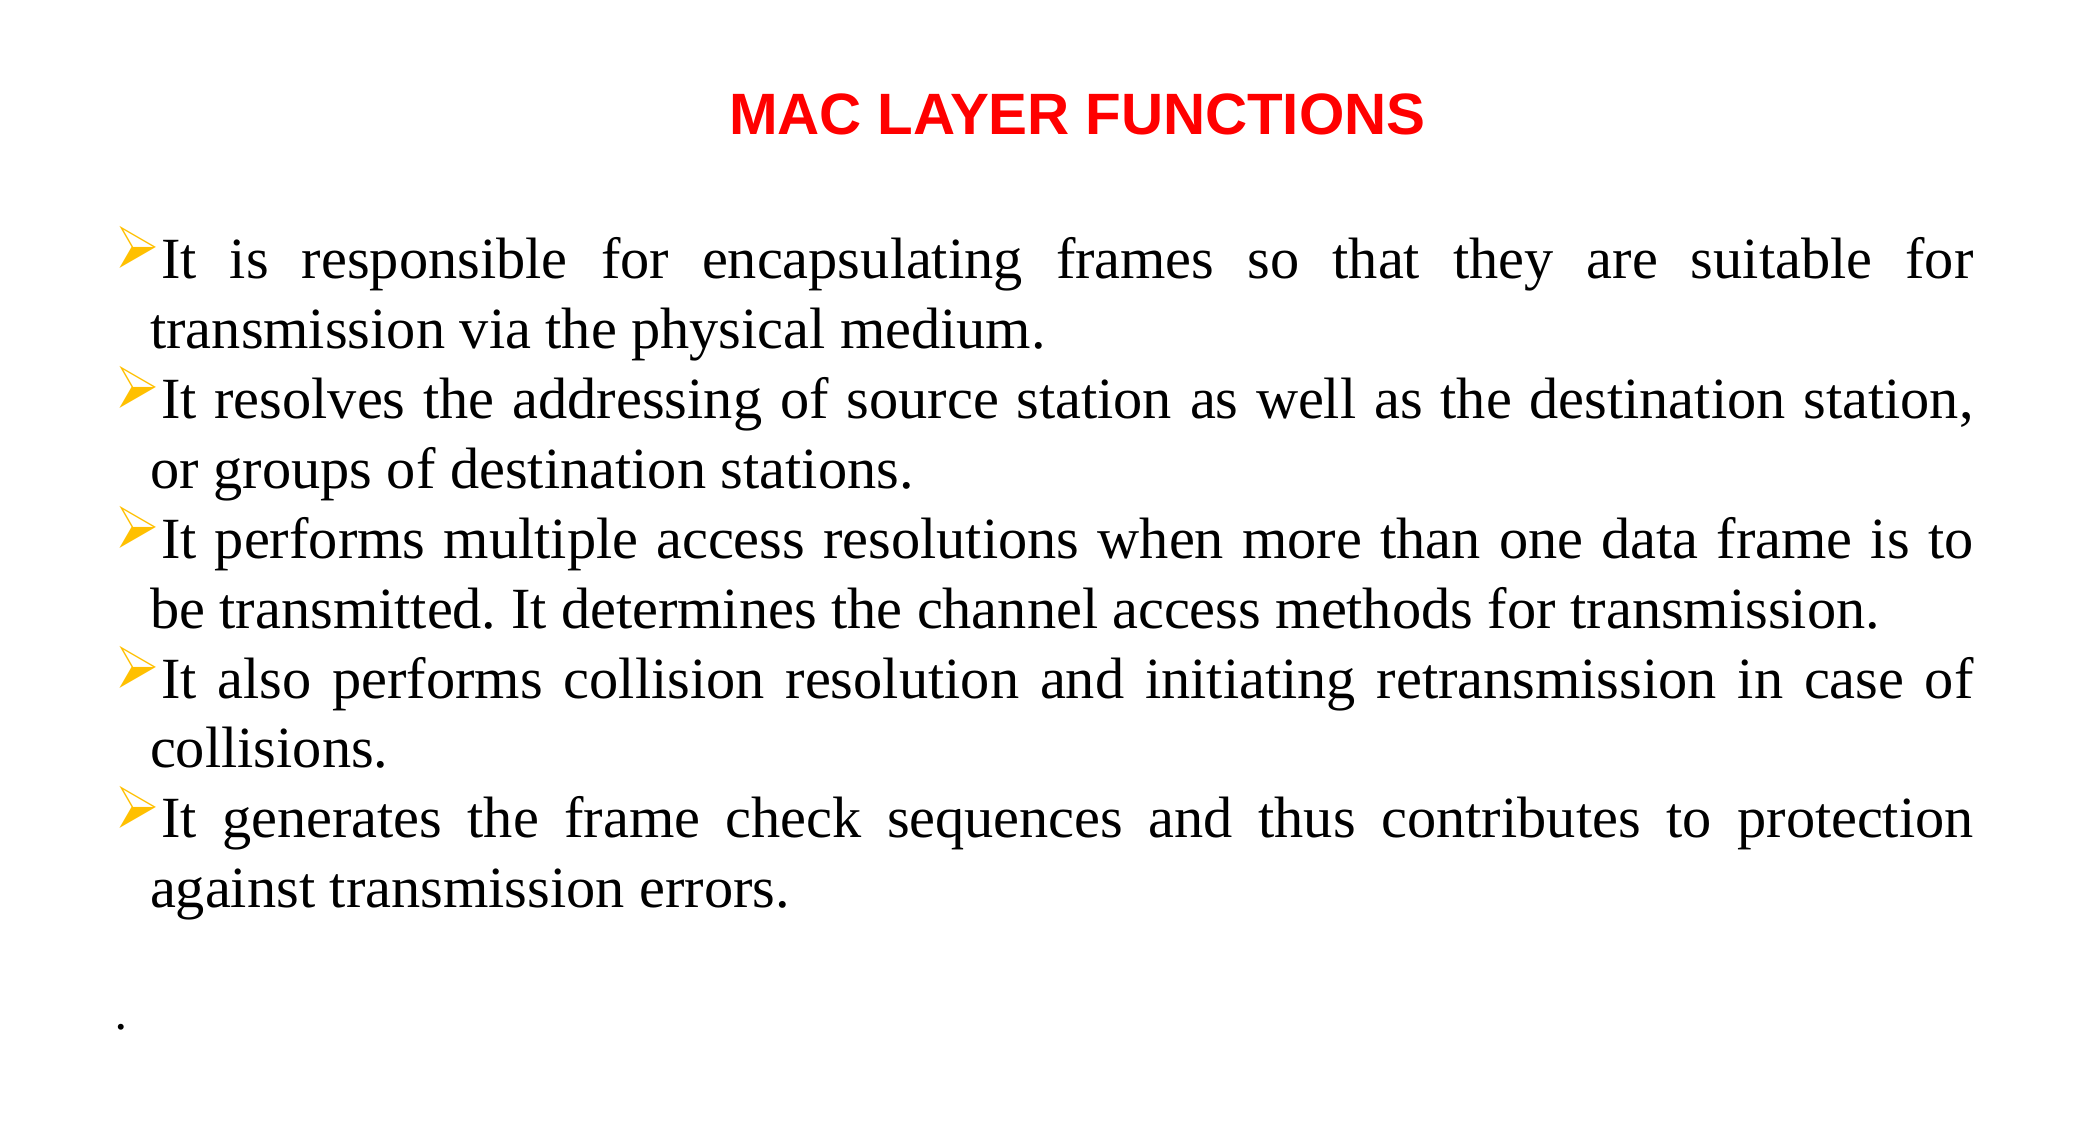

# MAC LAYER FUNCTIONS
It is responsible for encapsulating frames so that they are suitable for transmission via the physical medium.
It resolves the addressing of source station as well as the destination station, or groups of destination stations.
It performs multiple access resolutions when more than one data frame is to be transmitted. It determines the channel access methods for transmission.
It also performs collision resolution and initiating retransmission in case of collisions.
It generates the frame check sequences and thus contributes to protection against transmission errors.
.